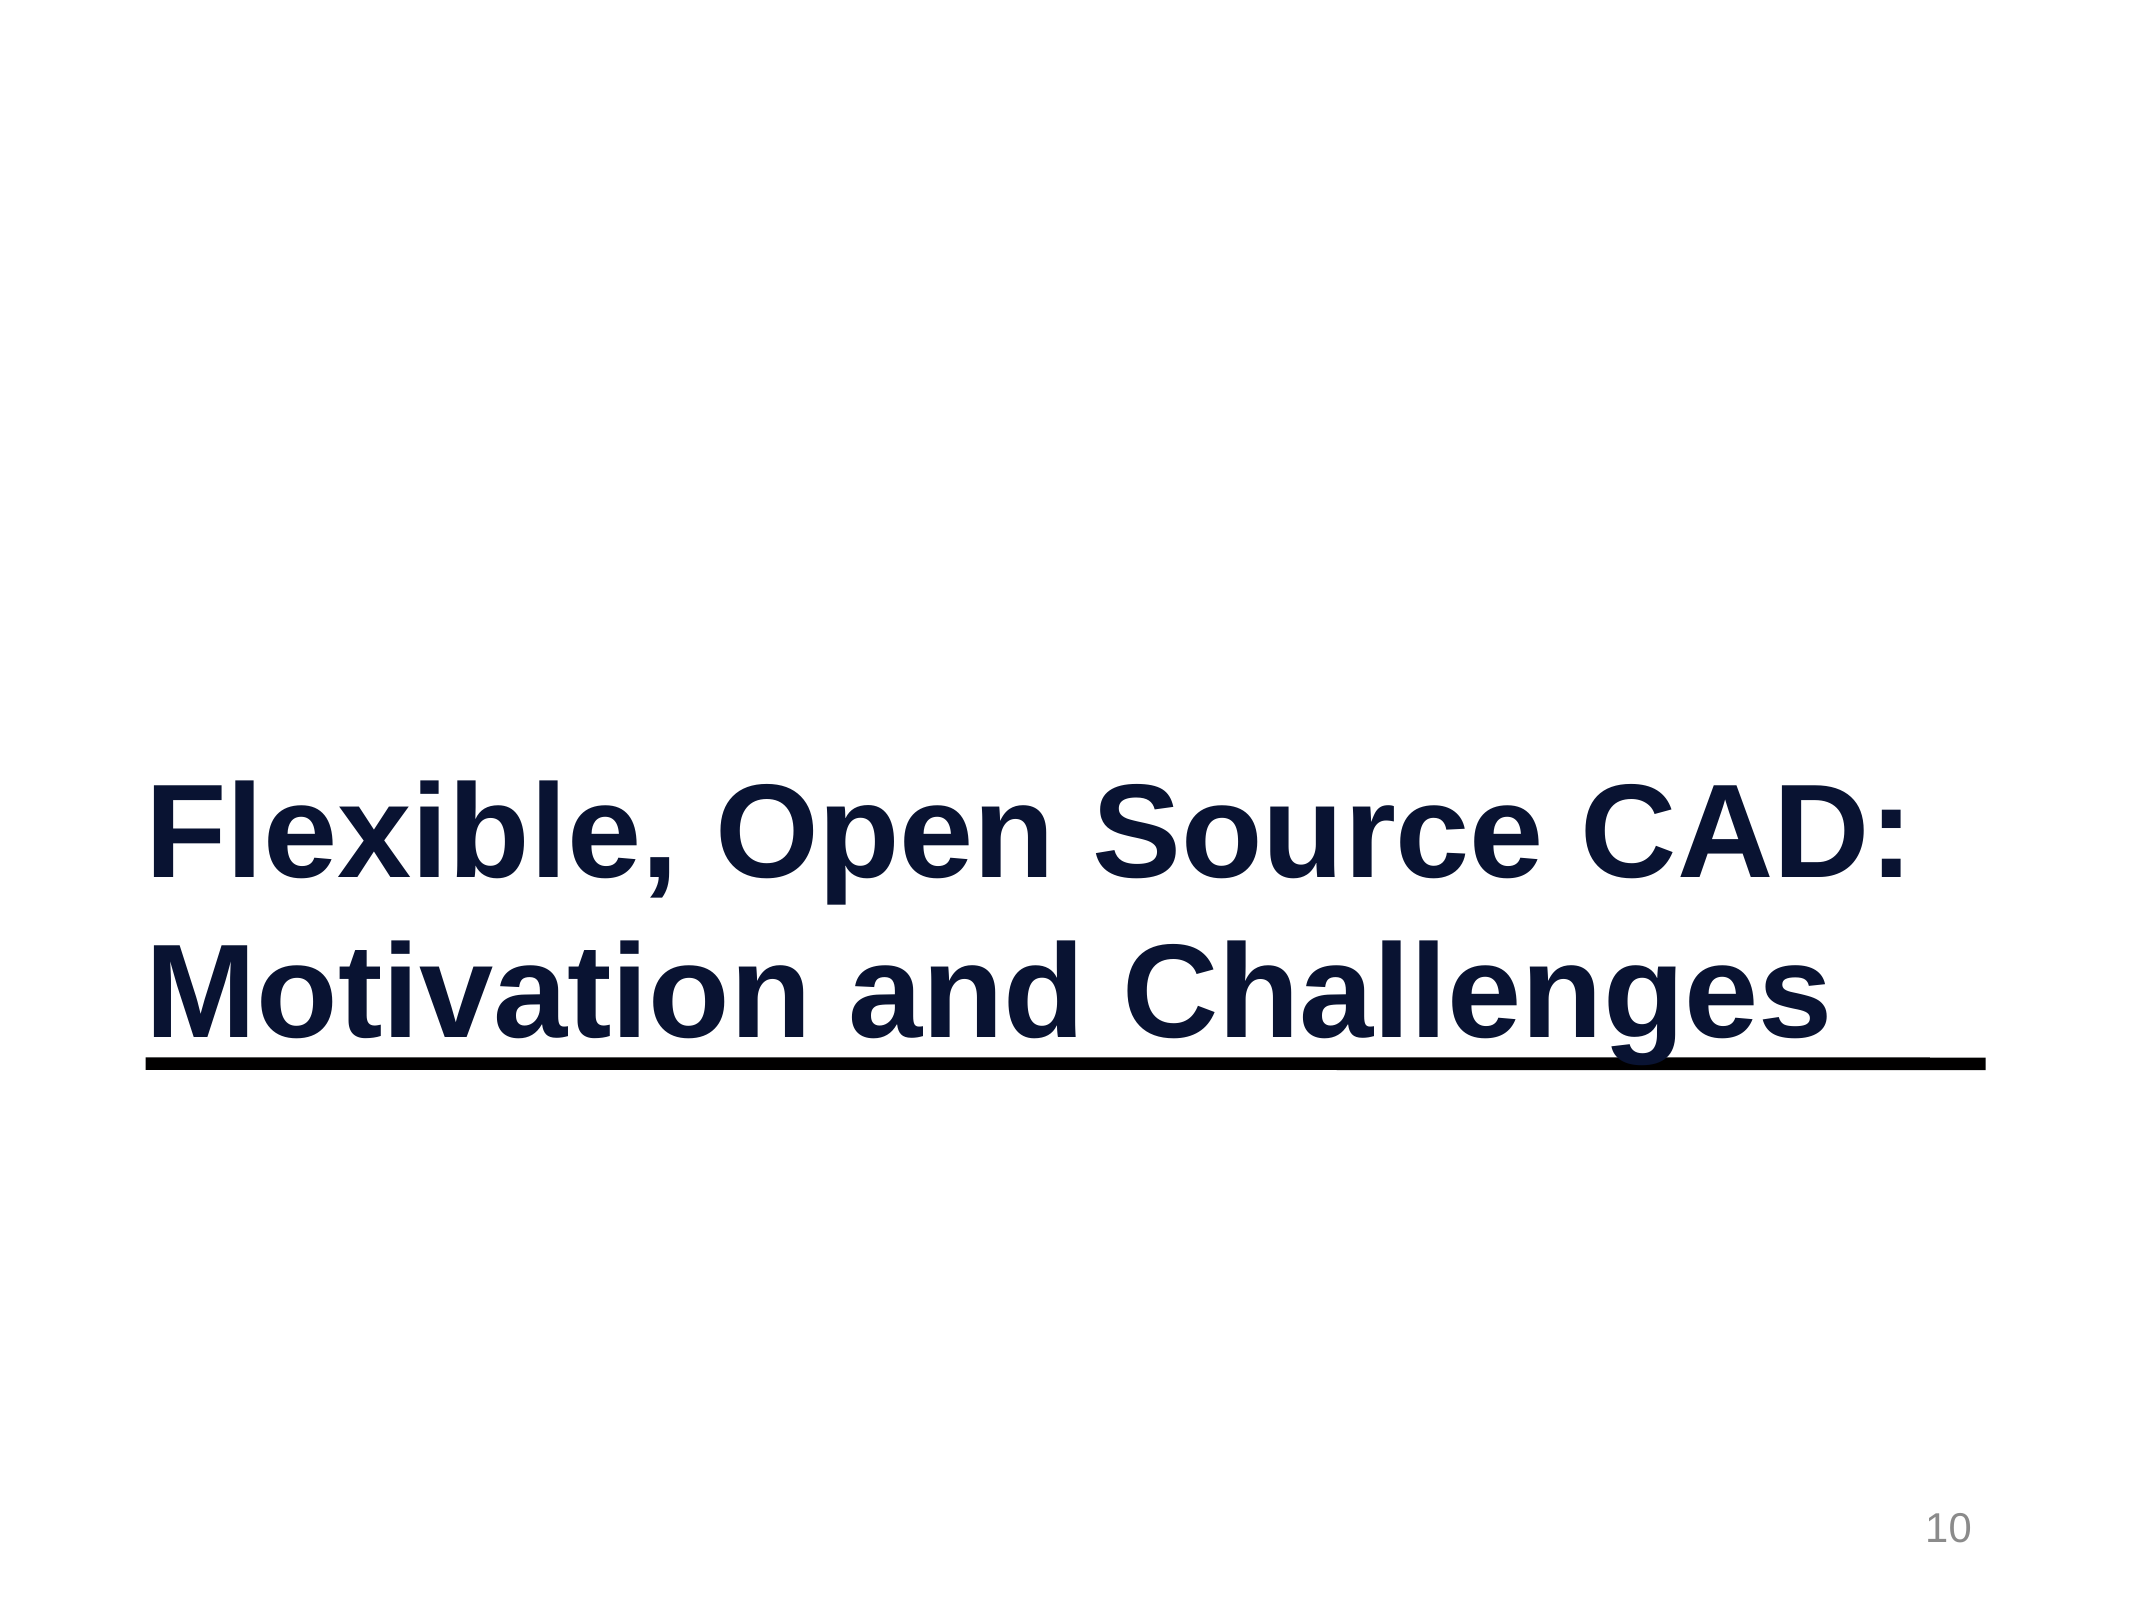

# Flexible, Open Source CAD: Motivation and Challenges

10